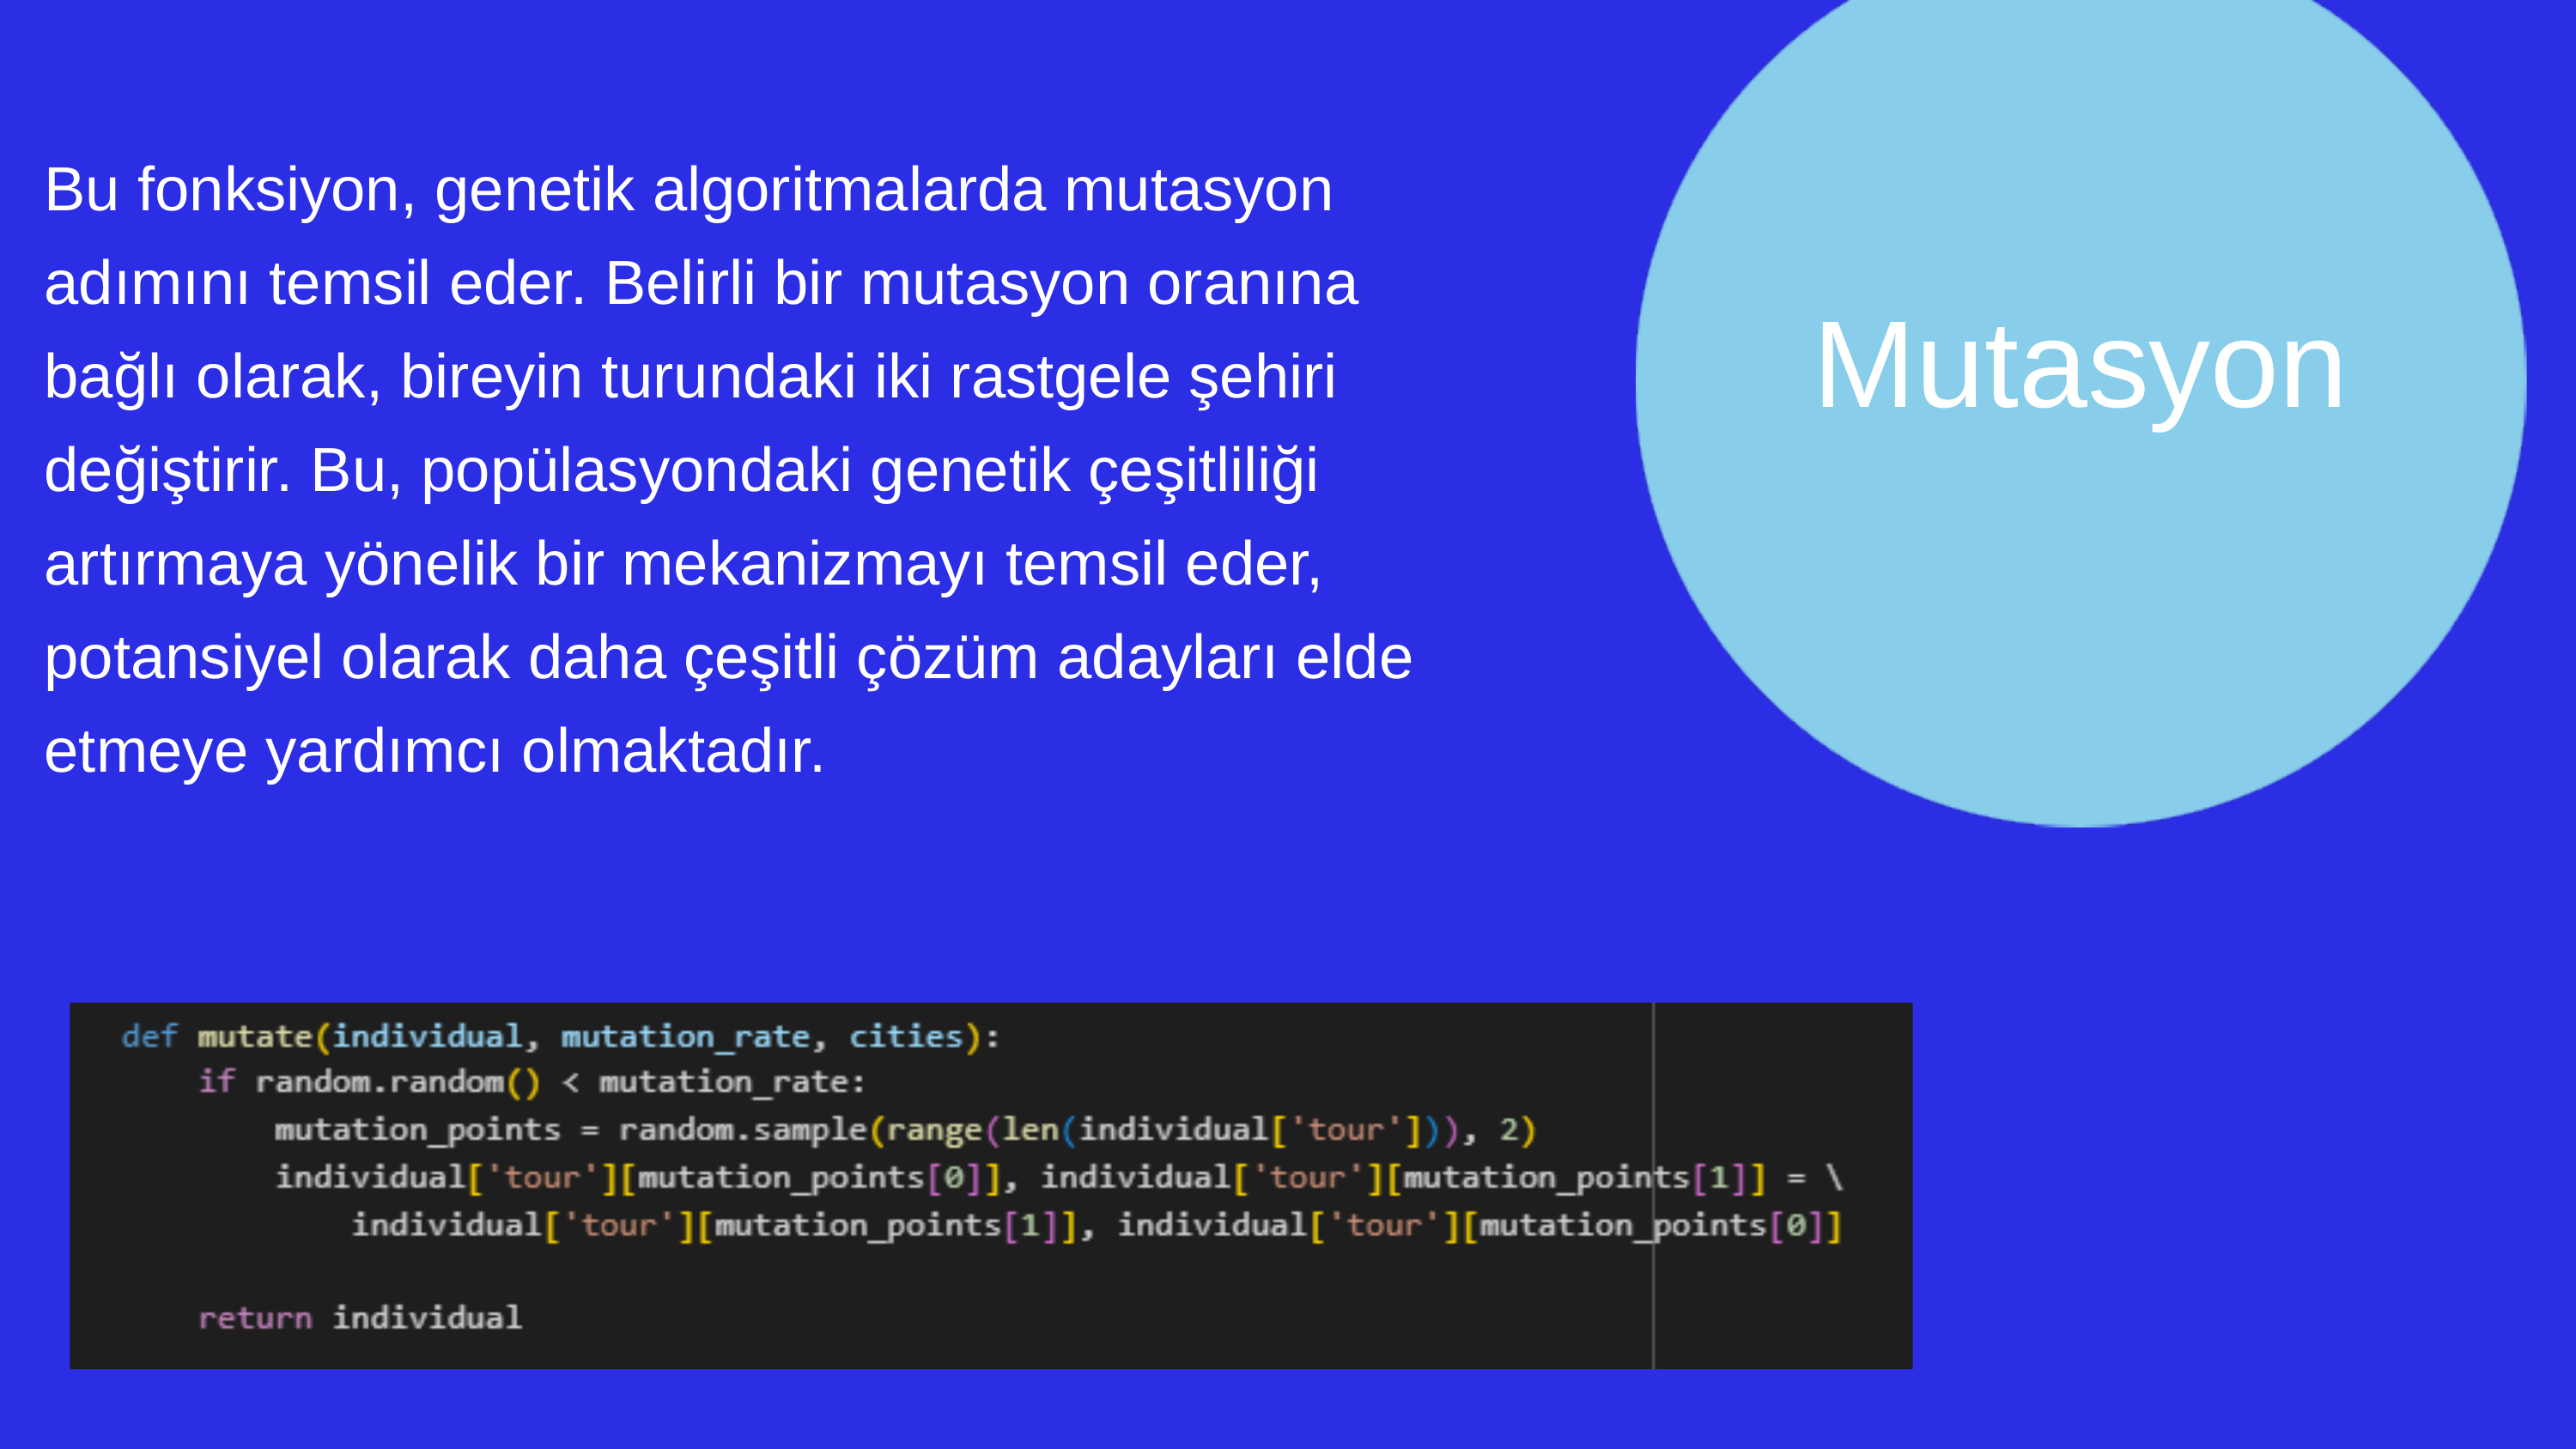

Bu fonksiyon, genetik algoritmalarda mutasyon adımını temsil eder. Belirli bir mutasyon oranına bağlı olarak, bireyin turundaki iki rastgele şehiri değiştirir. Bu, popülasyondaki genetik çeşitliliği artırmaya yönelik bir mekanizmayı temsil eder, potansiyel olarak daha çeşitli çözüm adayları elde etmeye yardımcı olmaktadır.
Mutasyon